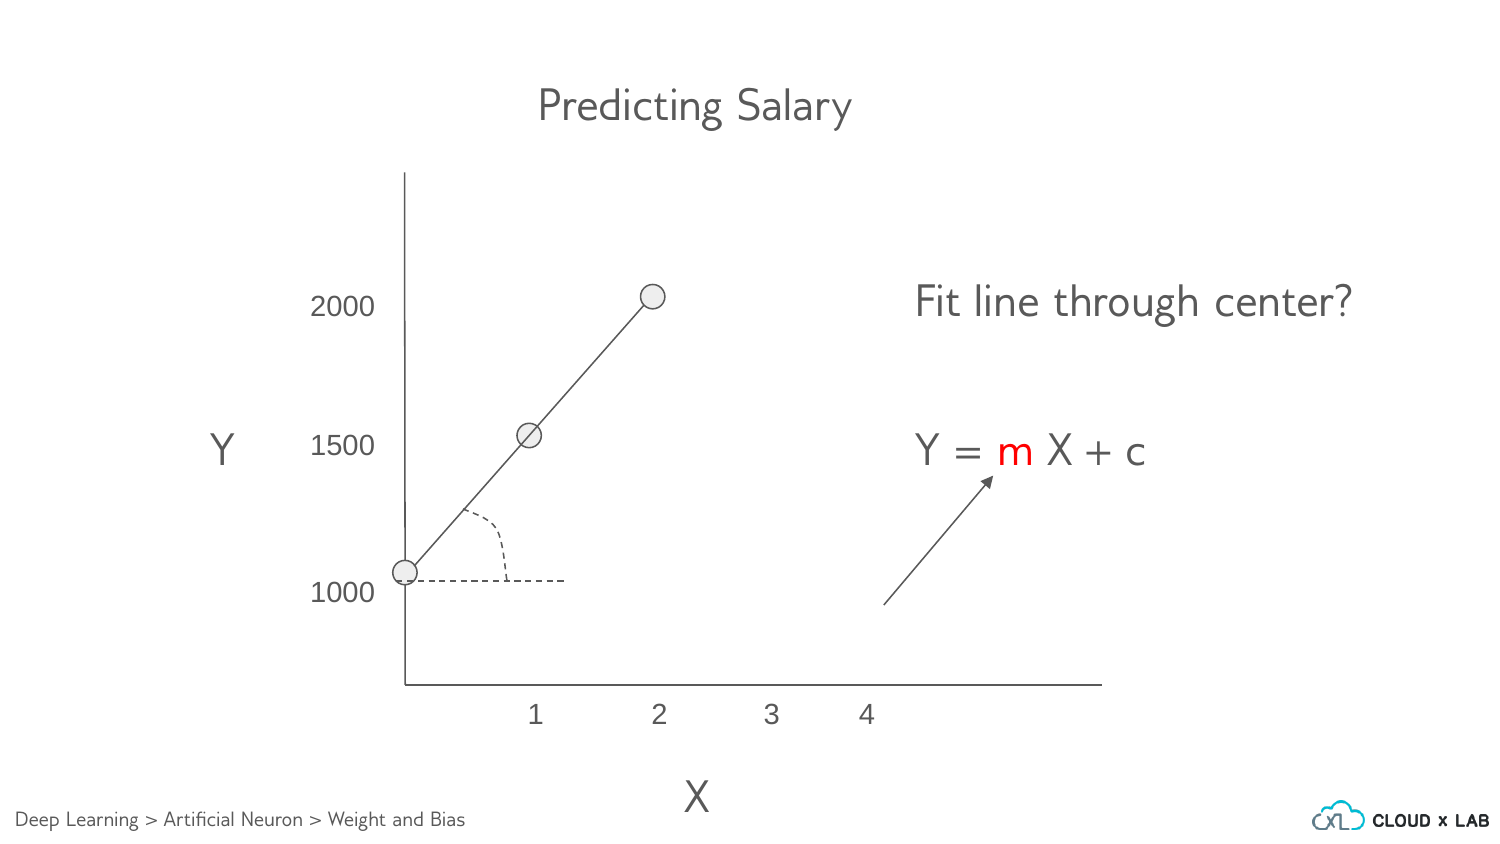

Predicting Salary
Fit line through center?
2000

Y
Y = m X + c
1500

1000

1
2
3
4
X
Deep Learning > Artificial Neuron > Weight and Bias